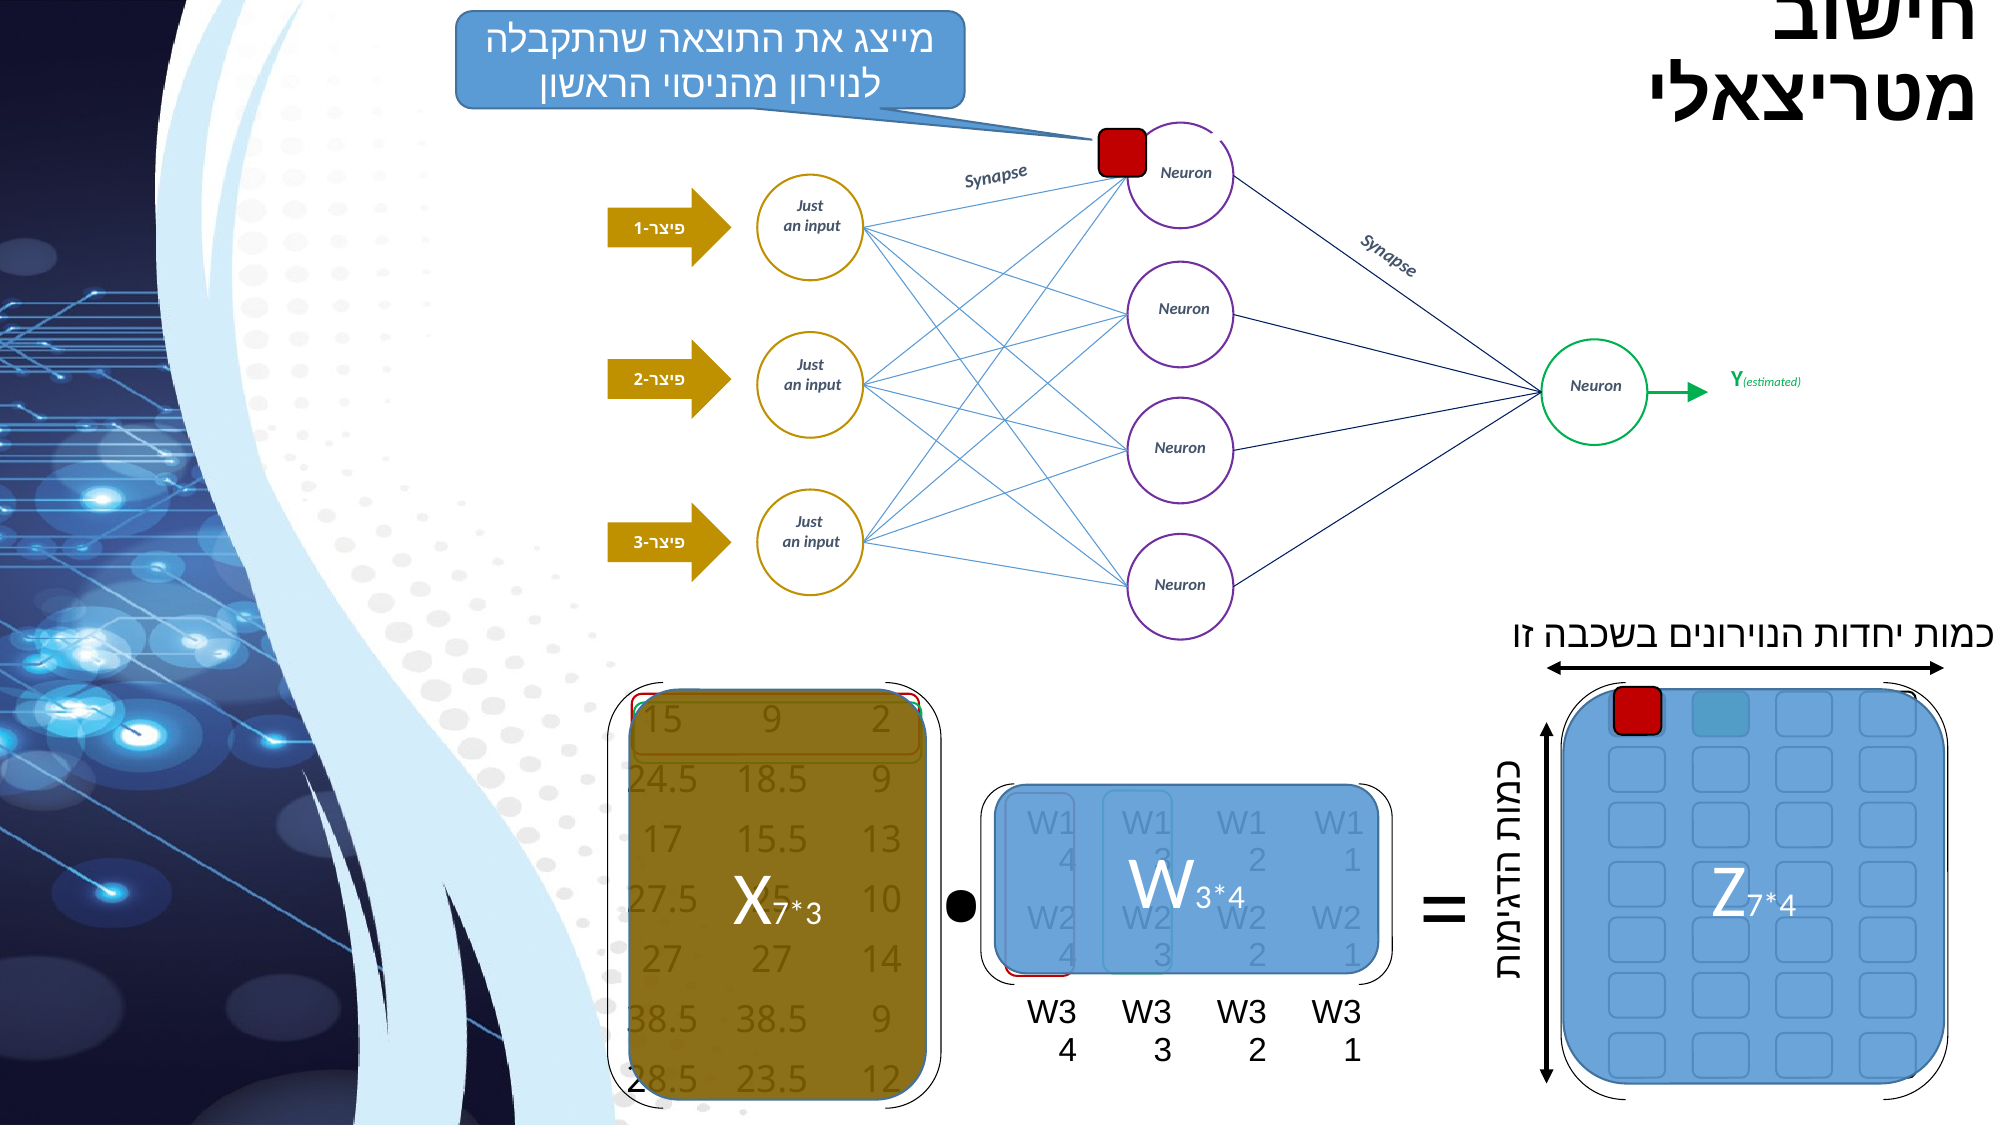

חישוב מטריציאלי
חישוב מטריצאלי
מייצג את התוצאה שהתקבלה לנוירון מהניסוי הראשון

Neuron
Just
 an input
Neuron
Just
 an input
Neuron
Neuron
Just
 an input
Neuron
Synapse
Synapse

פיצר-1

פיצר-2

Y(estimated)

פיצר-3

כמות יחדות הנוירונים בשכבה זו
Z7*4
כמות הדגימות
.

X7*3
| 15 | 9 | 2 |
| --- | --- | --- |
| 24.5 | 18.5 | 9 |
| 17 | 15.5 | 13 |
| 27.5 | 25 | 10 |
| 27 | 27 | 14 |
| 38.5 | 38.5 | 9 |
| 28.5 | 23.5 | 12 |

W3*4
| W14 | W13 | W12 | W11 |
| --- | --- | --- | --- |
| W24 | W23 | W22 | W21 |
| W34 | W33 | W32 | W31 |

=